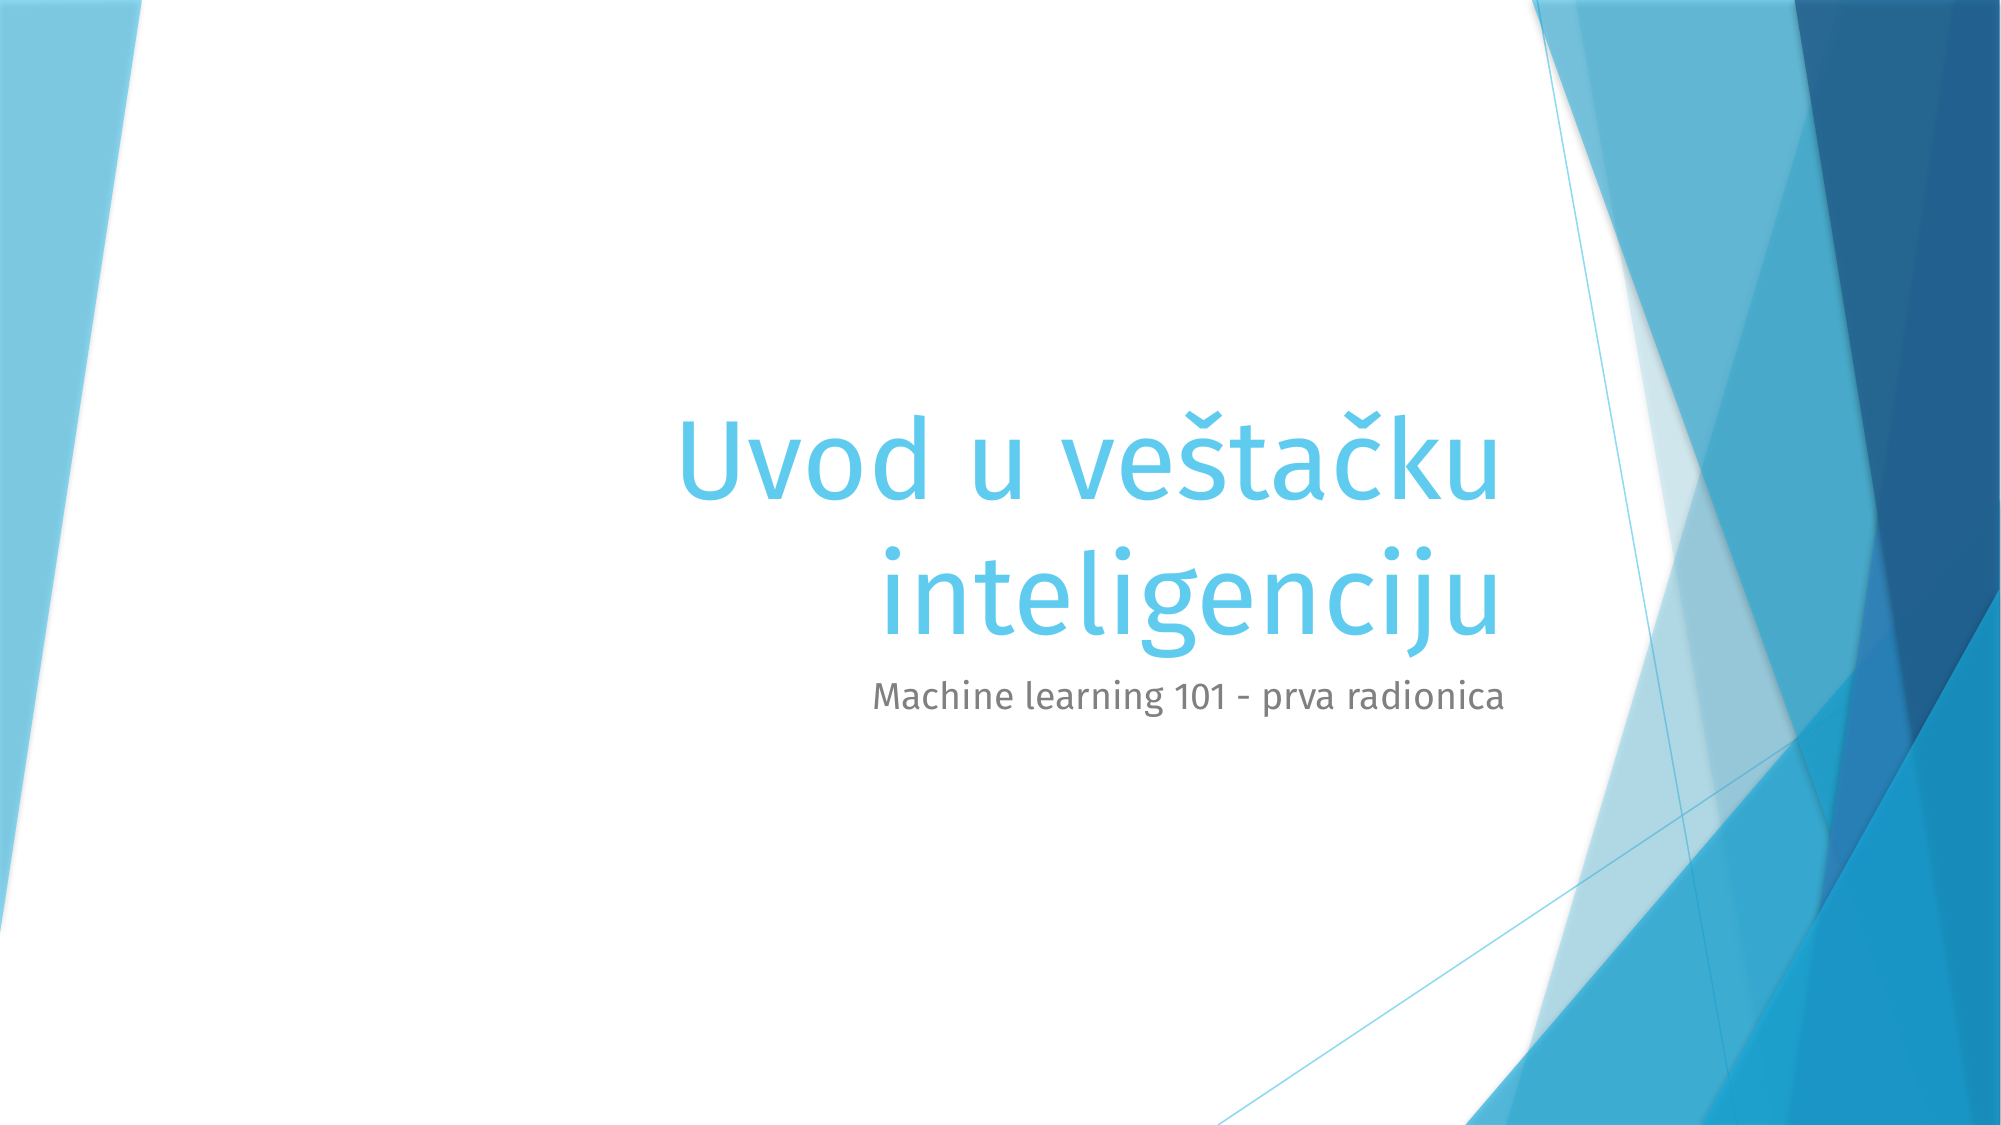

# Uvod u veštačku inteligenciju
Machine learning 101 - prva radionica